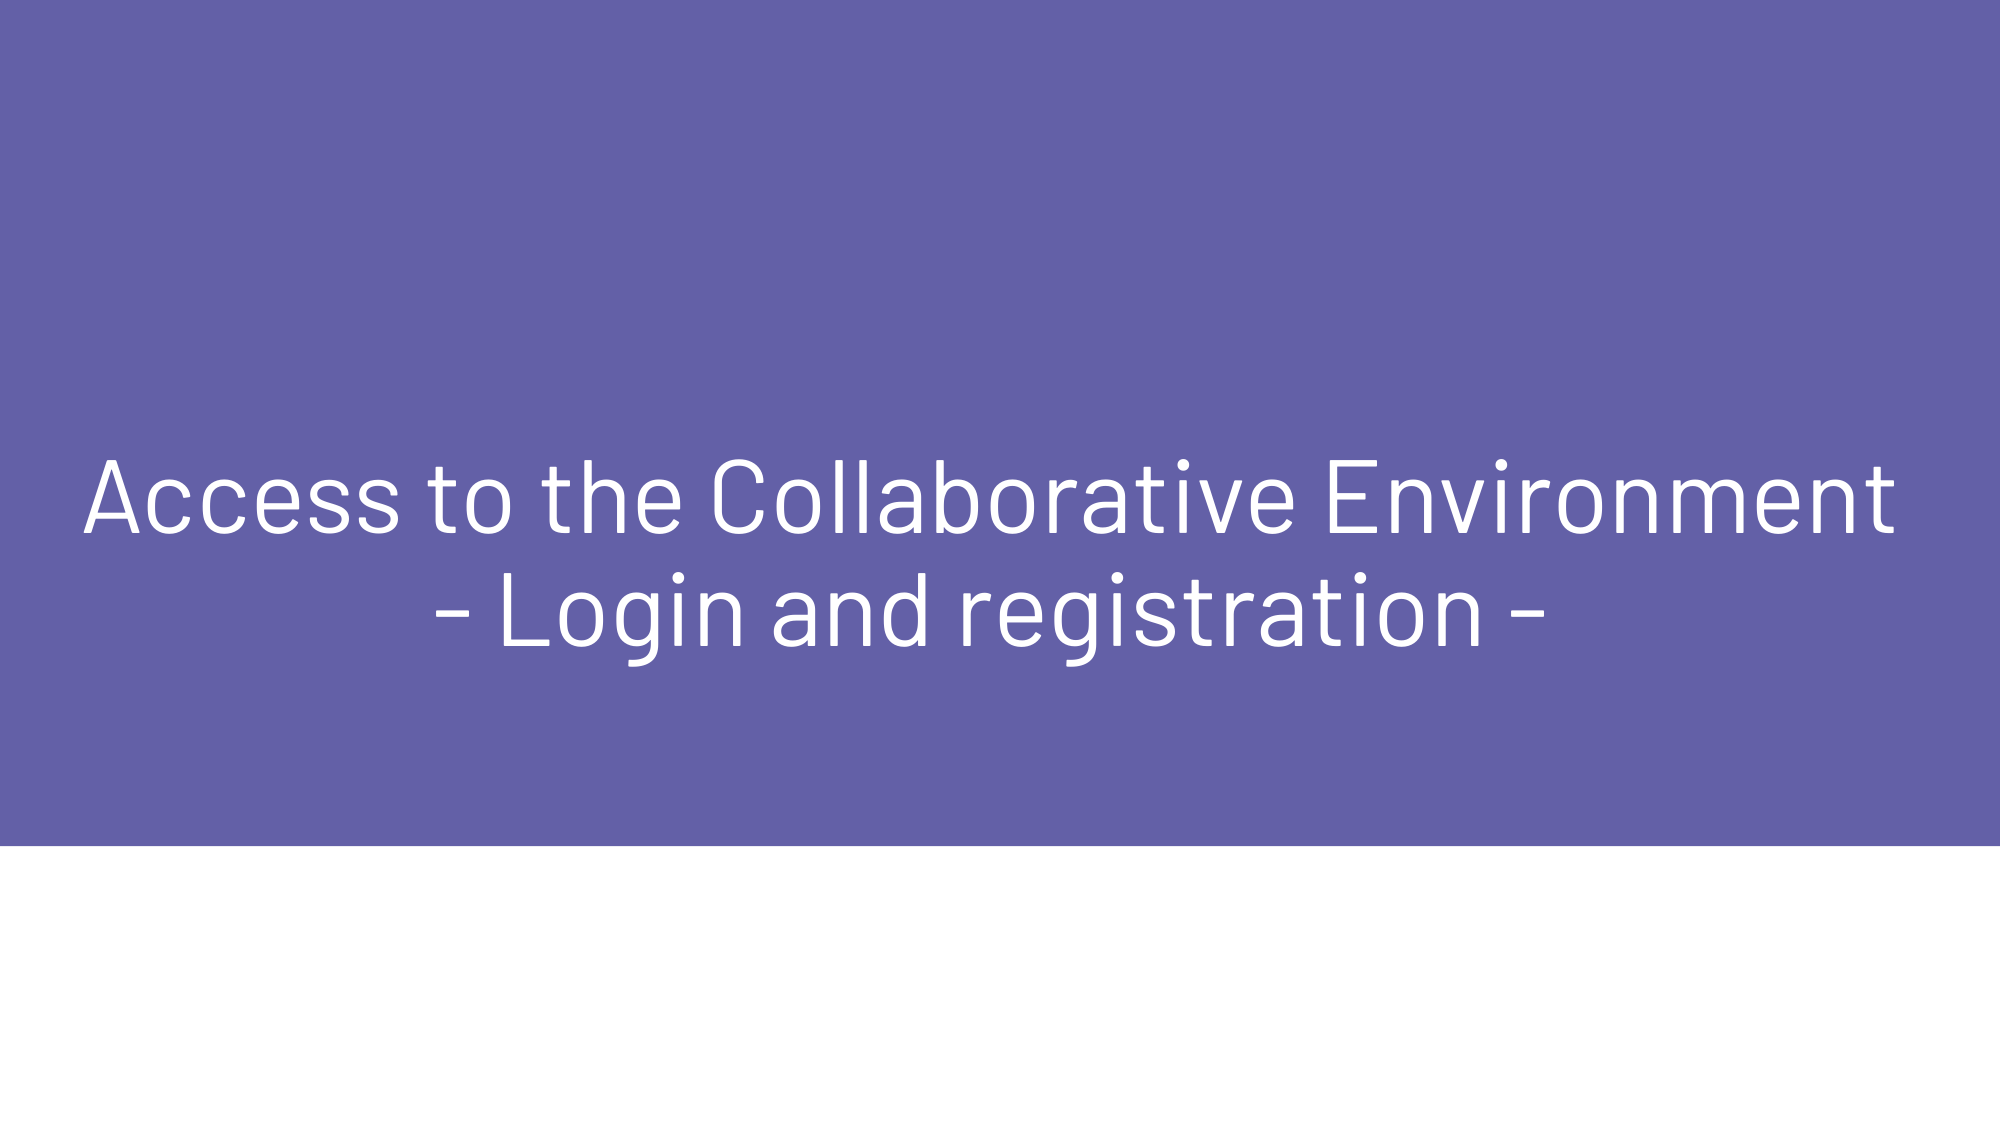

# Access to the Collaborative Environment - Login and registration -